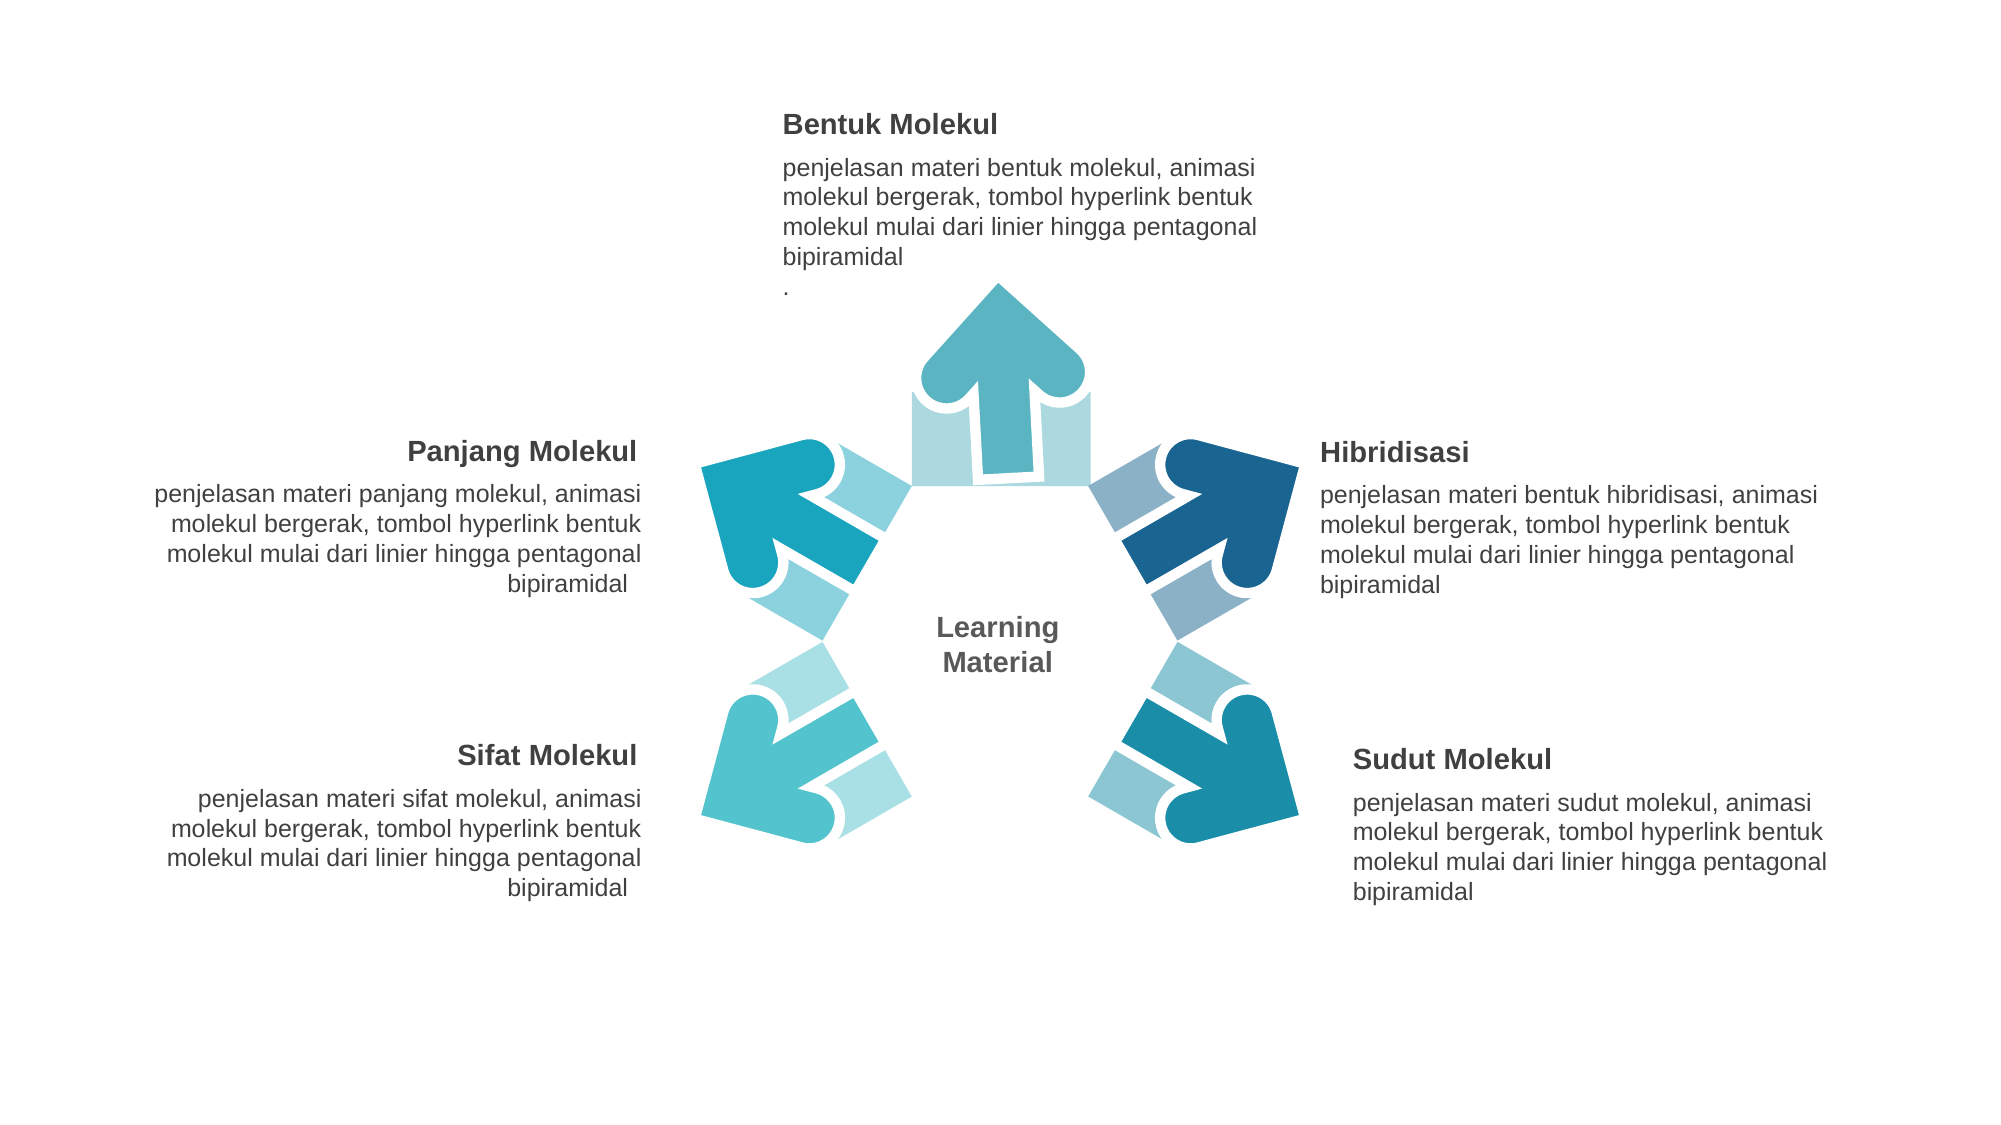

Bentuk Molekul
penjelasan materi bentuk molekul, animasi molekul bergerak, tombol hyperlink bentuk molekul mulai dari linier hingga pentagonal bipiramidal
.

Panjang Molekul
penjelasan materi panjang molekul, animasi molekul bergerak, tombol hyperlink bentuk molekul mulai dari linier hingga pentagonal bipiramidal
Hibridisasi
penjelasan materi bentuk hibridisasi, animasi molekul bergerak, tombol hyperlink bentuk molekul mulai dari linier hingga pentagonal bipiramidal
Learning Material

Sifat Molekul
penjelasan materi sifat molekul, animasi molekul bergerak, tombol hyperlink bentuk molekul mulai dari linier hingga pentagonal bipiramidal
Sudut Molekul
penjelasan materi sudut molekul, animasi molekul bergerak, tombol hyperlink bentuk molekul mulai dari linier hingga pentagonal bipiramidal